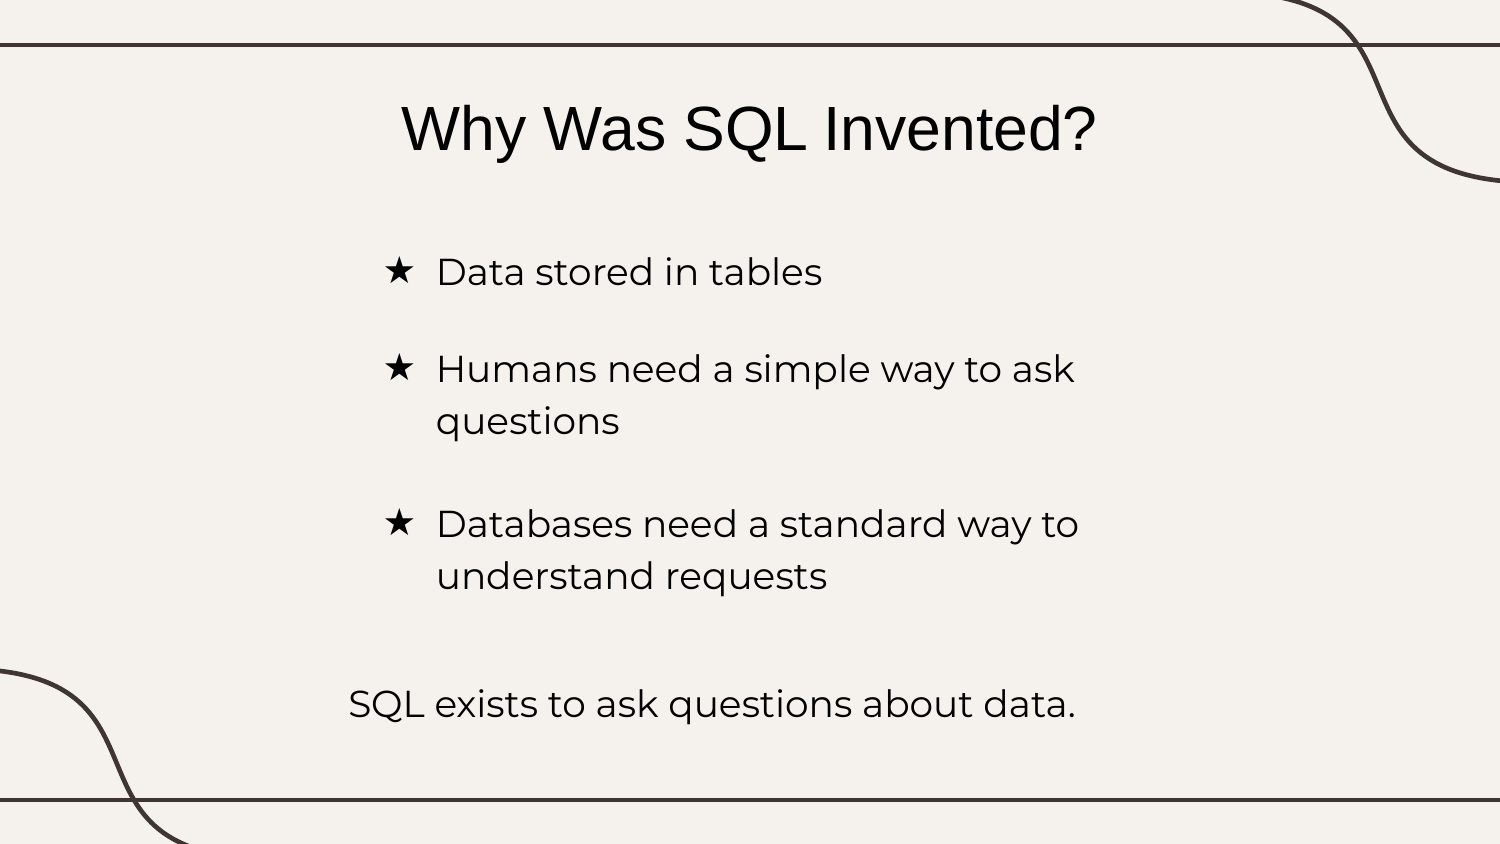

# Why Was SQL Invented?
Data stored in tables
Humans need a simple way to ask questions
Databases need a standard way to understand requests
SQL exists to ask questions about data.